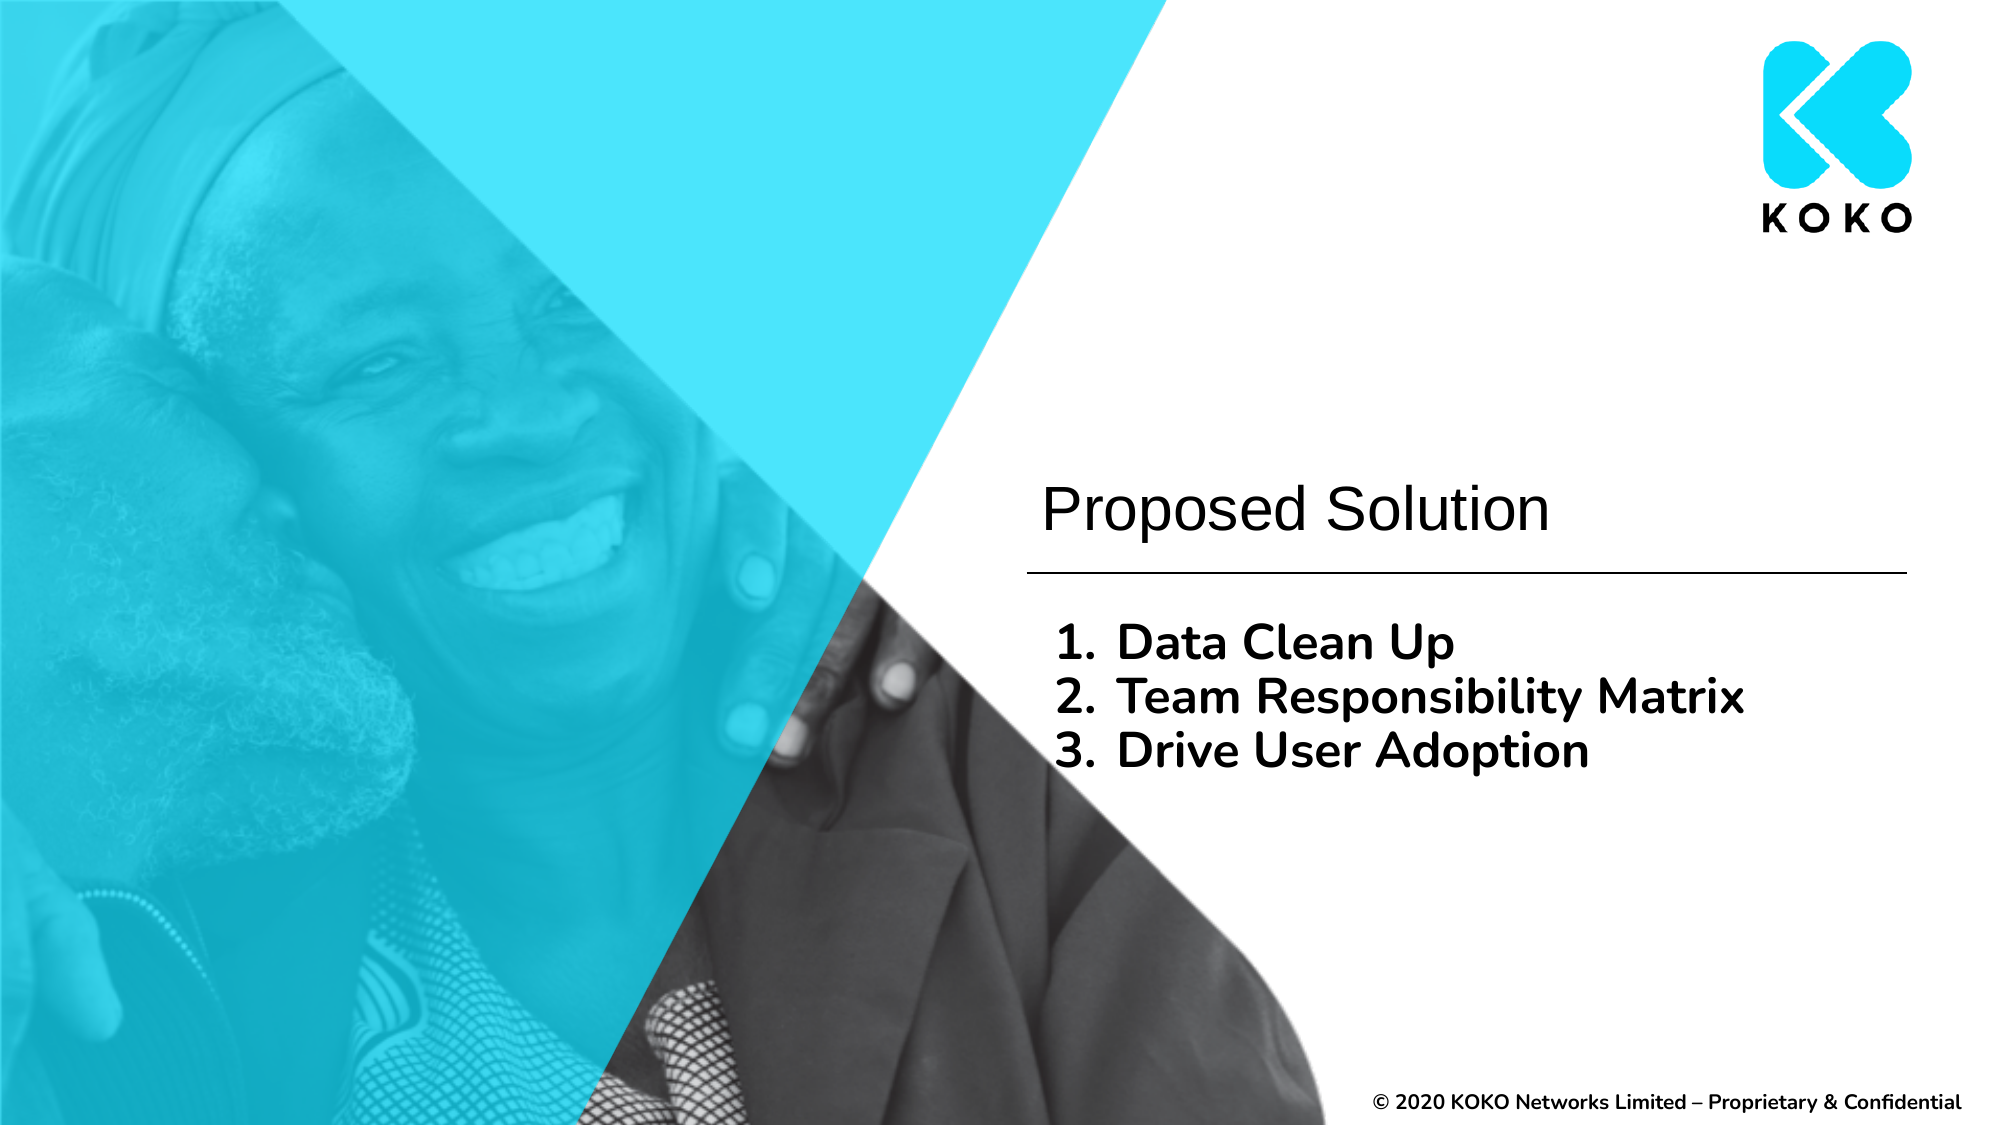

# Proposed Solution
Data Clean Up
Team Responsibility Matrix
Drive User Adoption